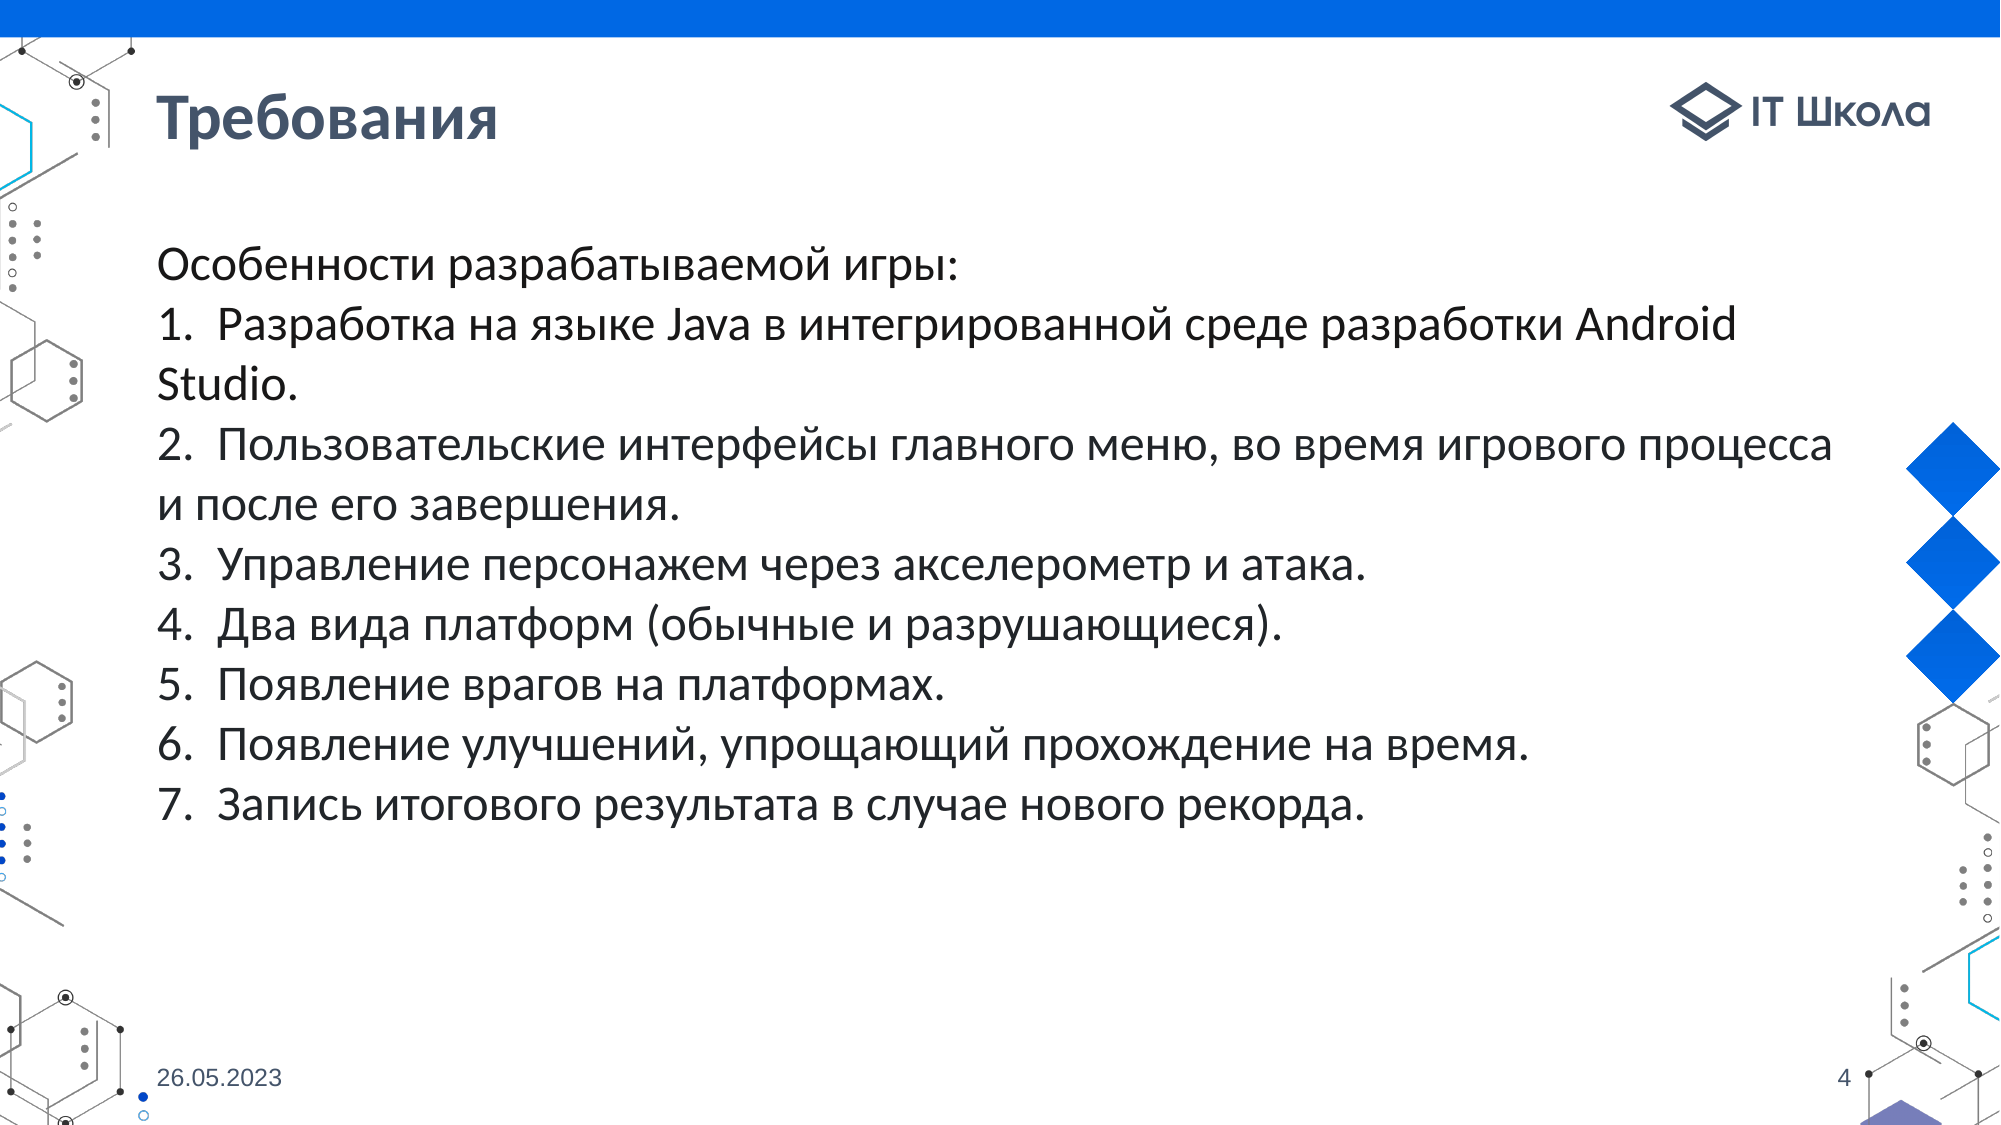

# Требования
Особенности разрабатываемой игры:
  Разработка на языке Java в интегрированной среде разработки Android Studio.
  Пользовательские интерфейсы главного меню, во время игрового процесса и после его завершения.
  Управление персонажем через акселерометр и атака.
  Два вида платформ (обычные и разрушающиеся).
  Появление врагов на платформах.
  Появление улучшений, упрощающий прохождение на время.
  Запись итогового результата в случае нового рекорда.

26.05.2023
4